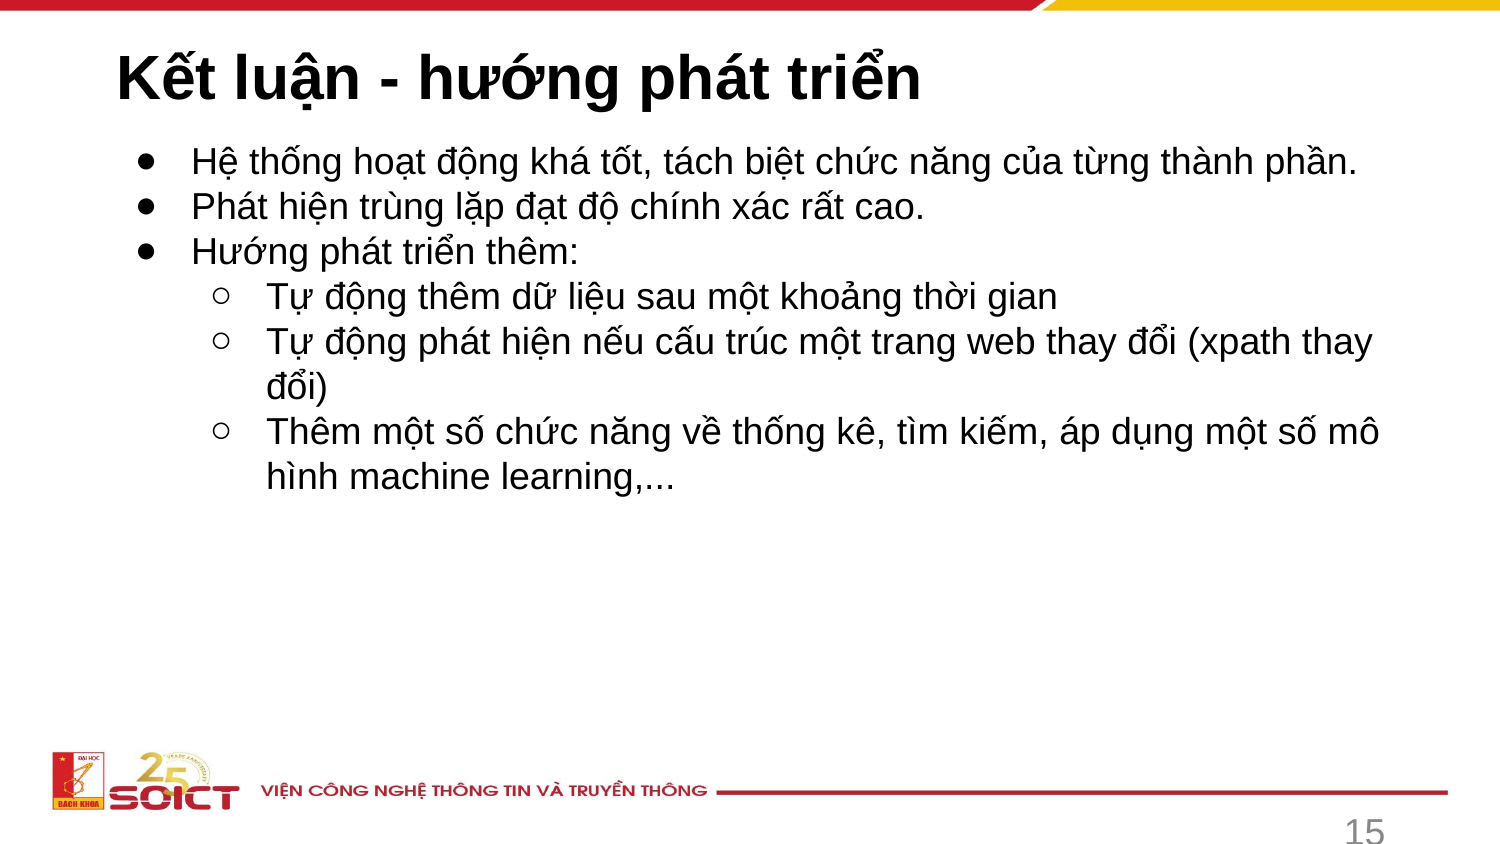

Kết luận - hướng phát triển
Hệ thống hoạt động khá tốt, tách biệt chức năng của từng thành phần.
Phát hiện trùng lặp đạt độ chính xác rất cao.
Hướng phát triển thêm:
Tự động thêm dữ liệu sau một khoảng thời gian
Tự động phát hiện nếu cấu trúc một trang web thay đổi (xpath thay đổi)
Thêm một số chức năng về thống kê, tìm kiếm, áp dụng một số mô hình machine learning,...
15